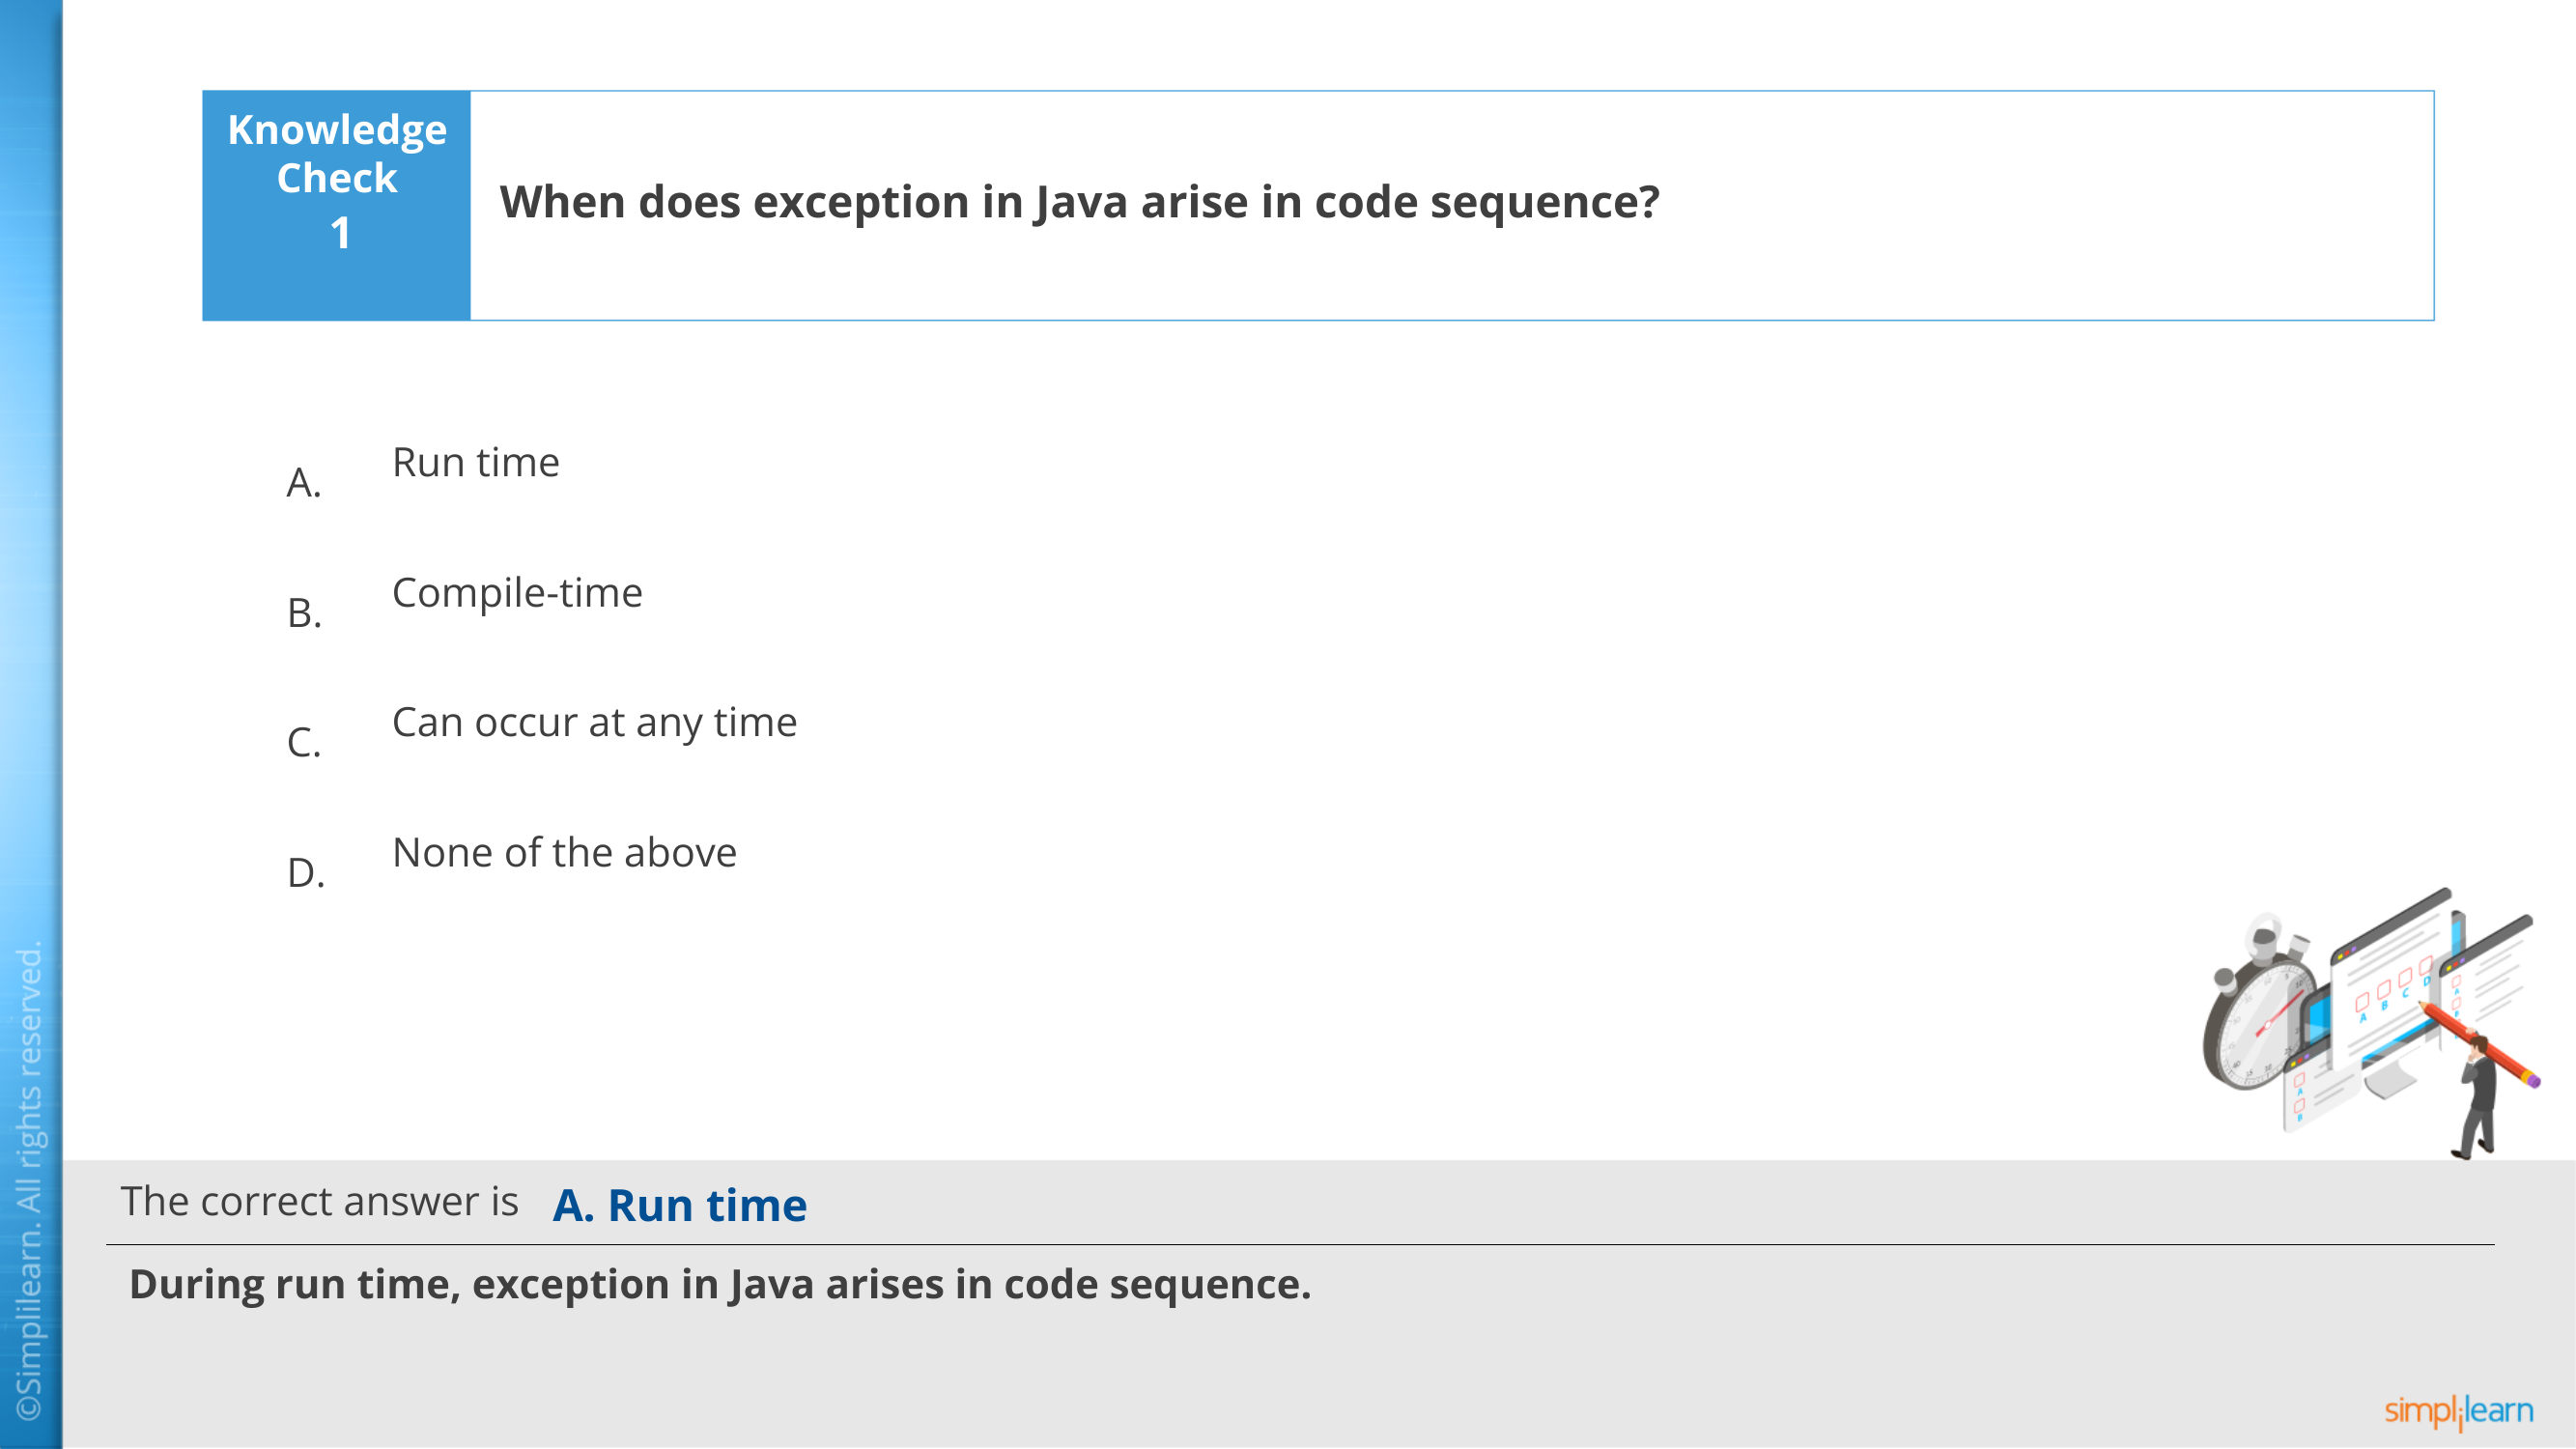

When does exception in Java arise in code sequence?
1
Run time
Compile-time
Can occur at any time
None of the above
A. Run time
During run time, exception in Java arises in code sequence.